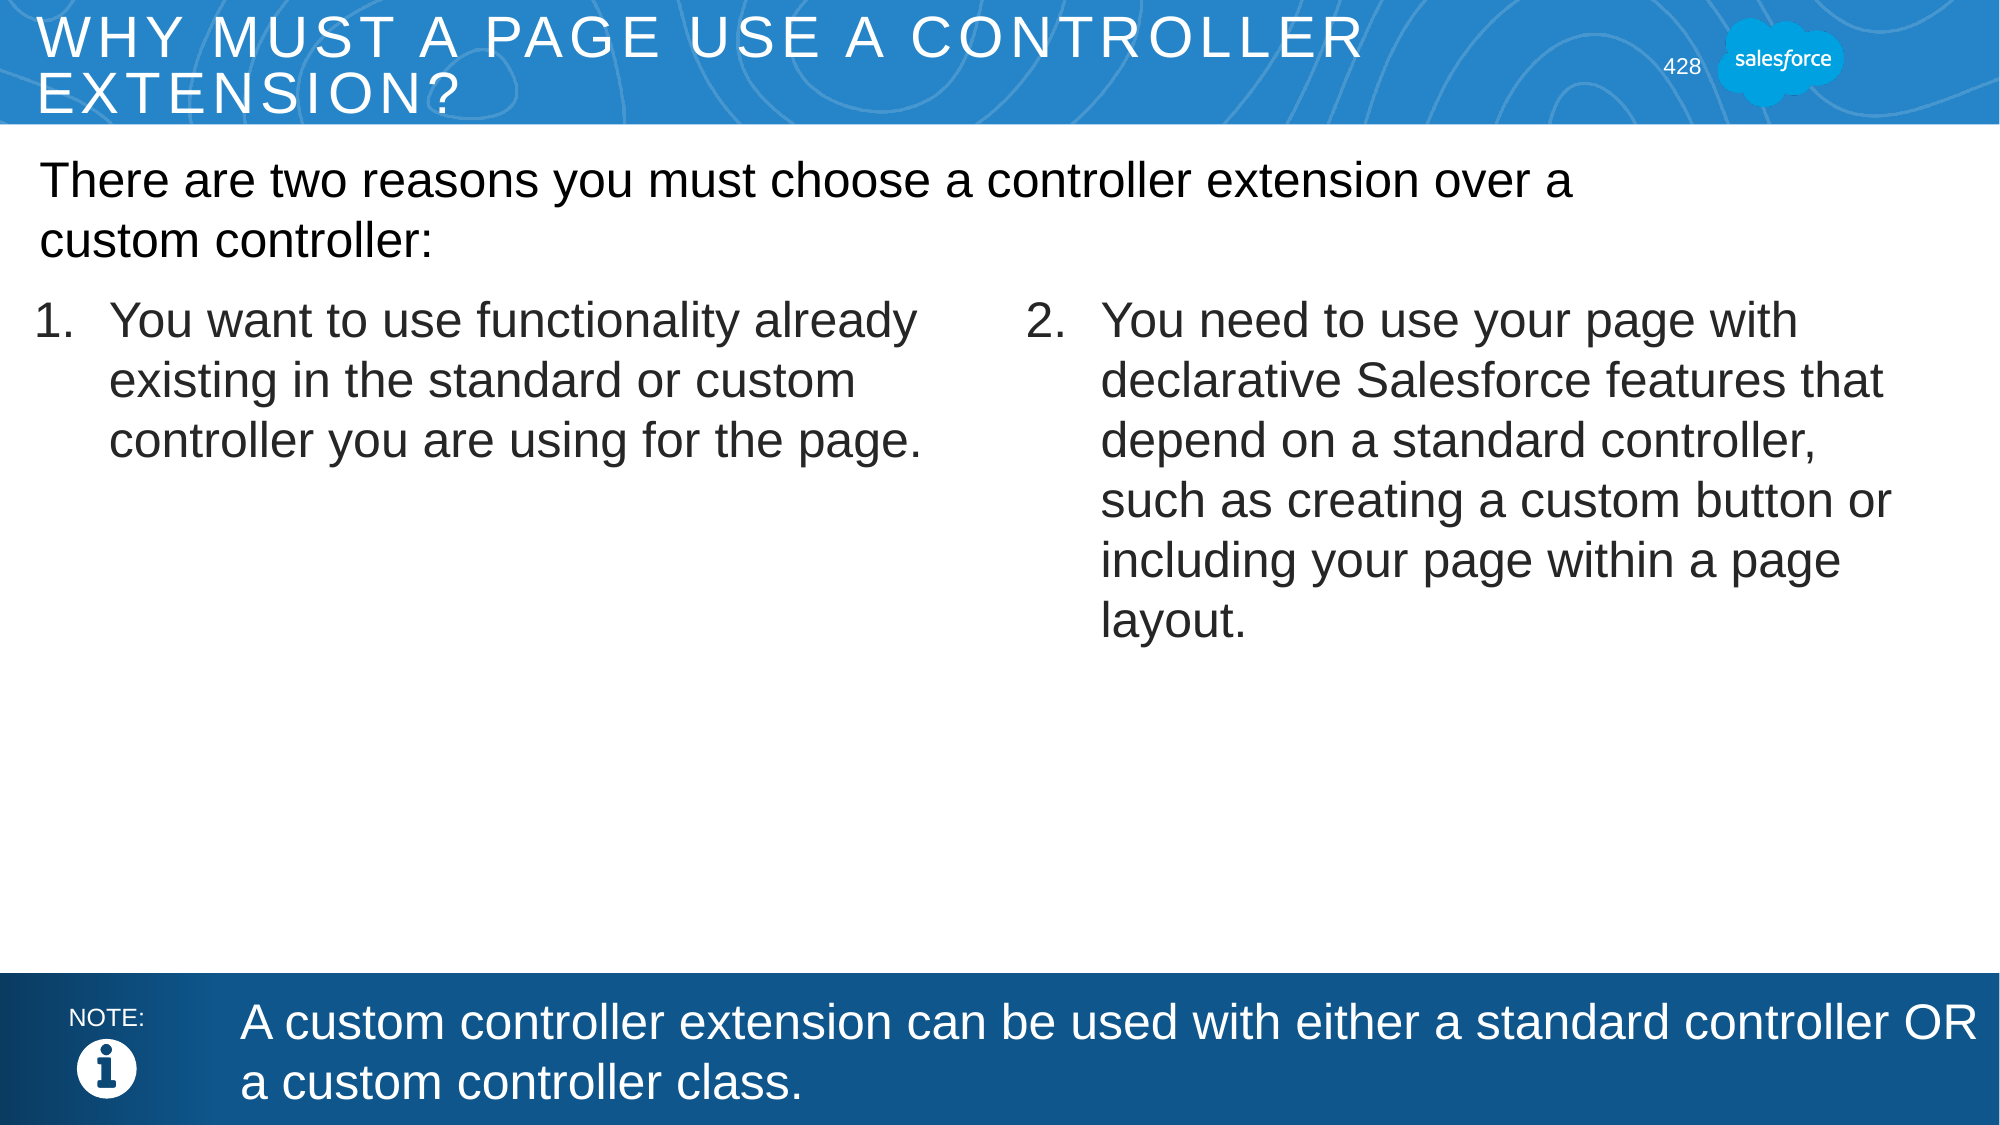

# Why Must a Page Use a Controller Extension?
428
There are two reasons you must choose a controller extension over a
custom controller:
You want to use functionality already existing in the standard or custom controller you are using for the page.

You need to use your page with declarative Salesforce features that depend on a standard controller, such as creating a custom button or including your page within a page layout.

A custom controller extension can be used with either a standard controller OR a custom controller class.
NOTE: